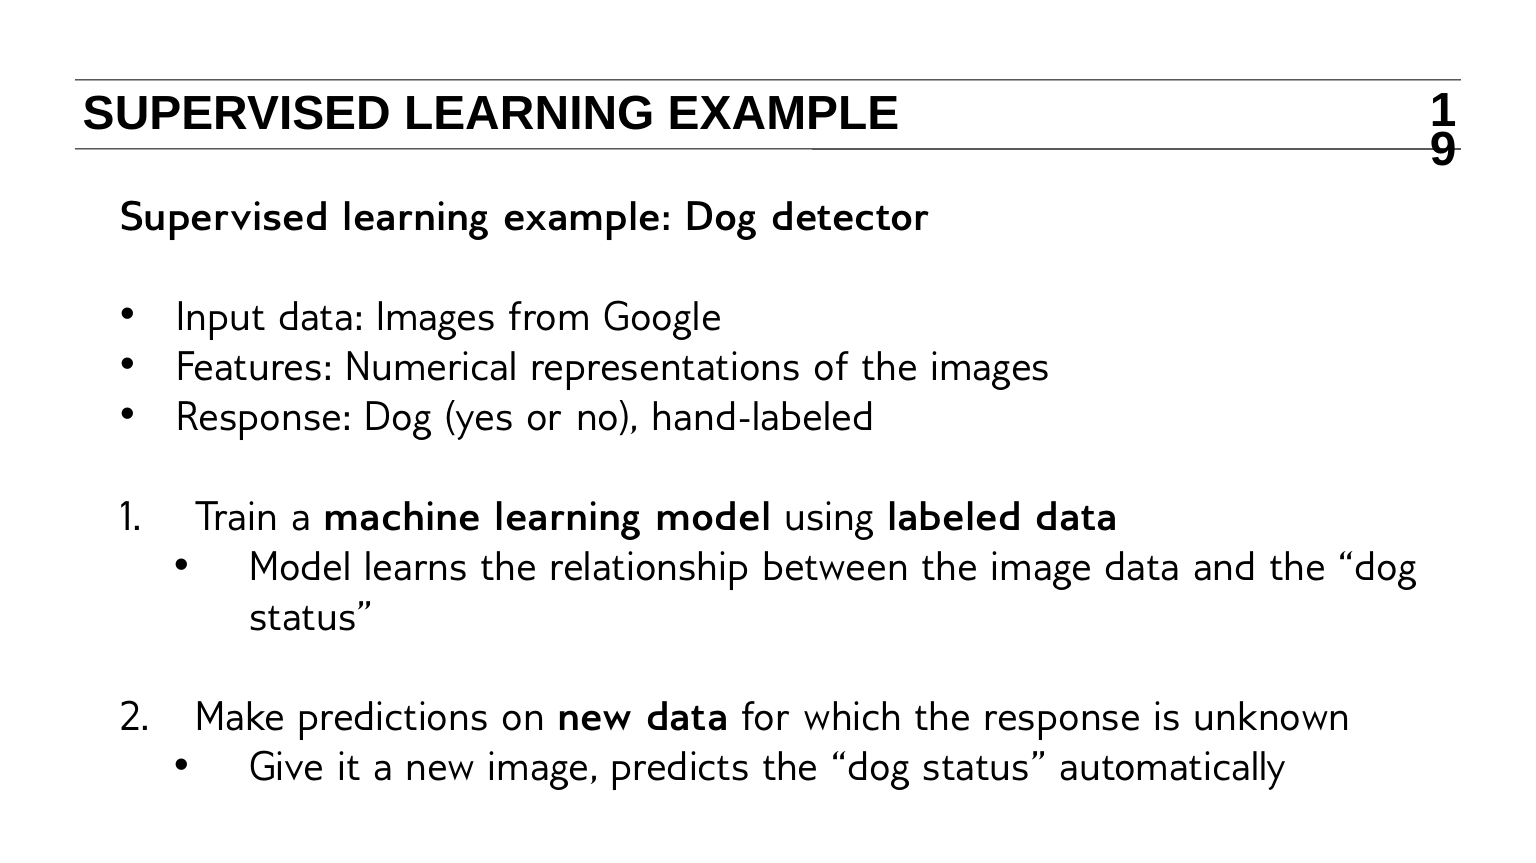

Supervised Learning Example
19
Supervised learning example: Dog detector

Input data: Images from Google
Features: Numerical representations of the images
Response: Dog (yes or no), hand-labeled

Train a machine learning model using labeled data
Model learns the relationship between the image data and the “dog status”

Make predictions on new data for which the response is unknown
Give it a new image, predicts the “dog status” automatically